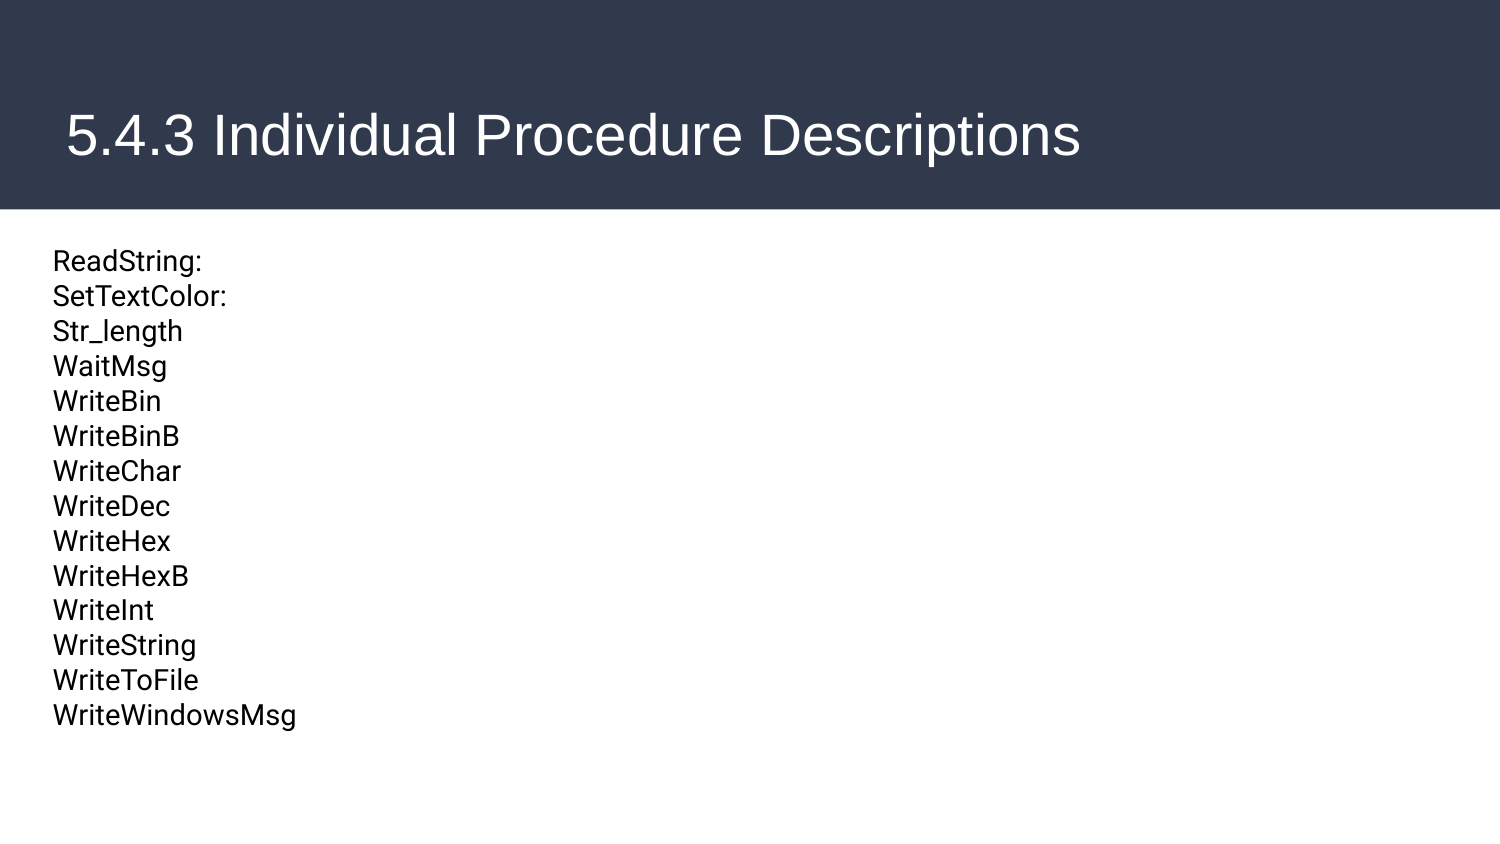

# 5.4.3 Individual Procedure Descriptions
ReadString:
SetTextColor:
Str_length
WaitMsg
WriteBin
WriteBinB
WriteChar
WriteDec
WriteHex
WriteHexB
WriteInt
WriteString
WriteToFile
WriteWindowsMsg